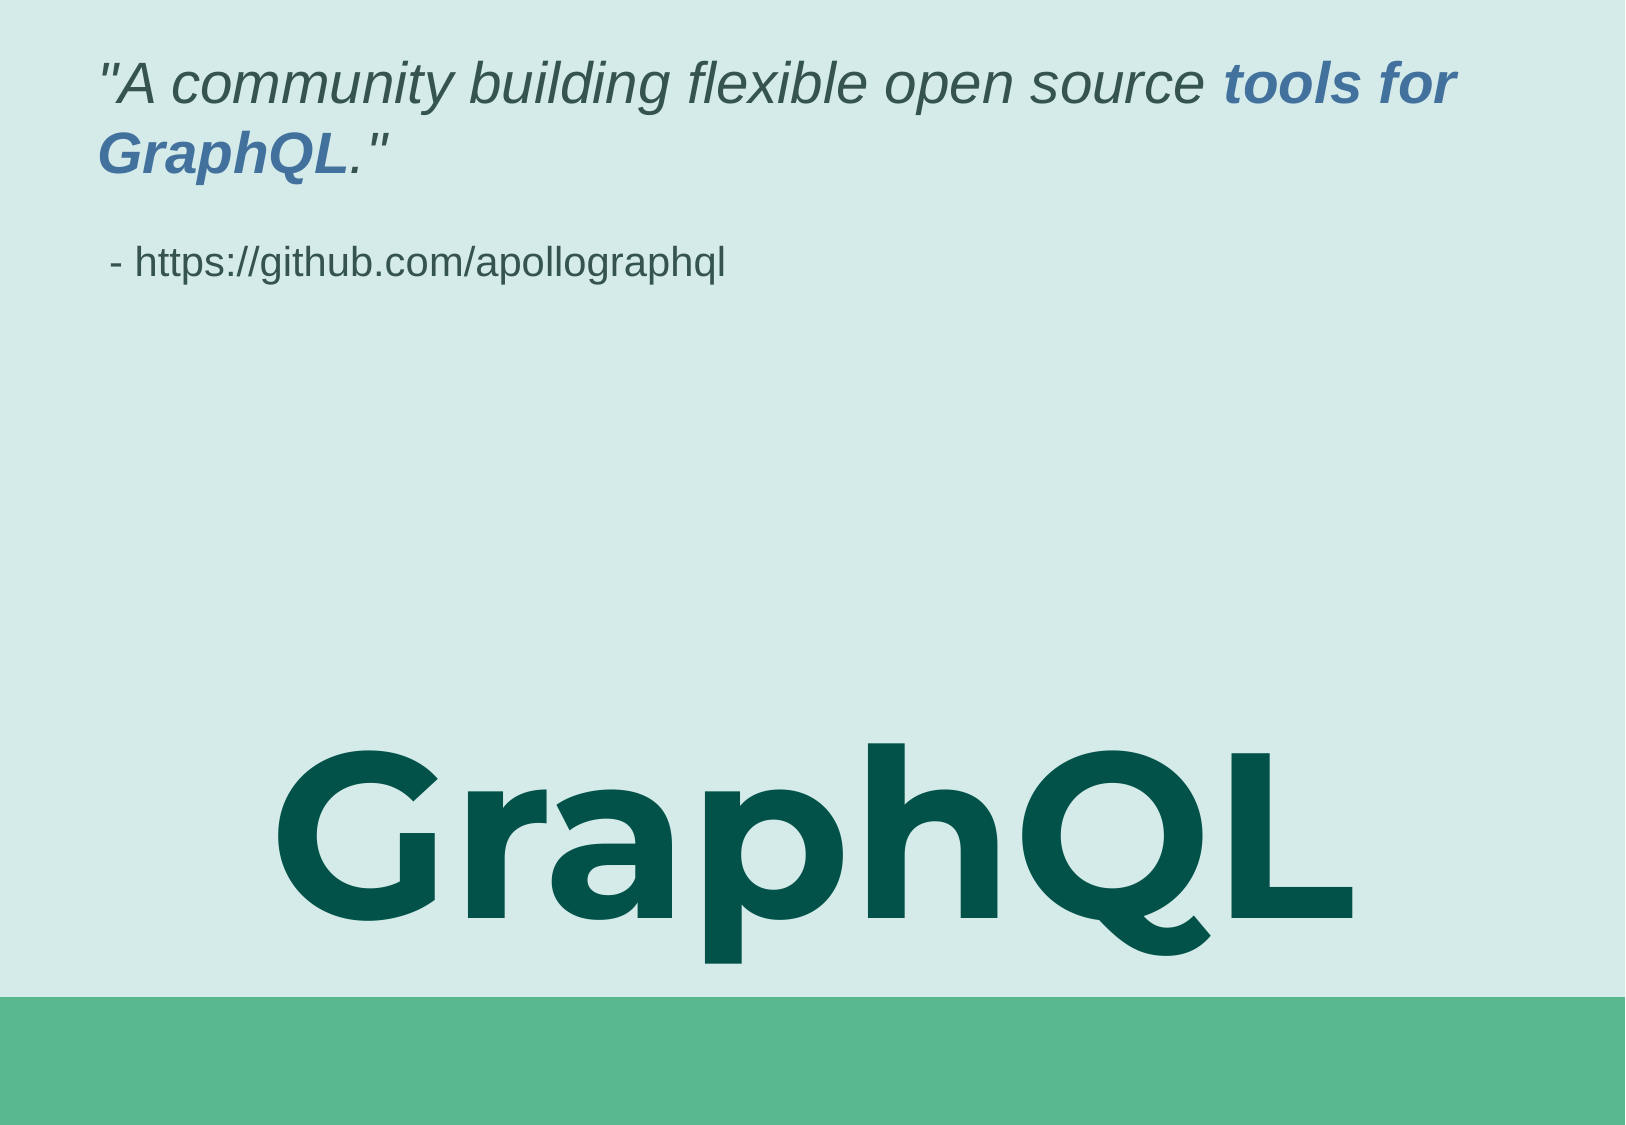

"A community building flexible open source tools for GraphQL."

 - https://github.com/apollographql
GraphQL
#